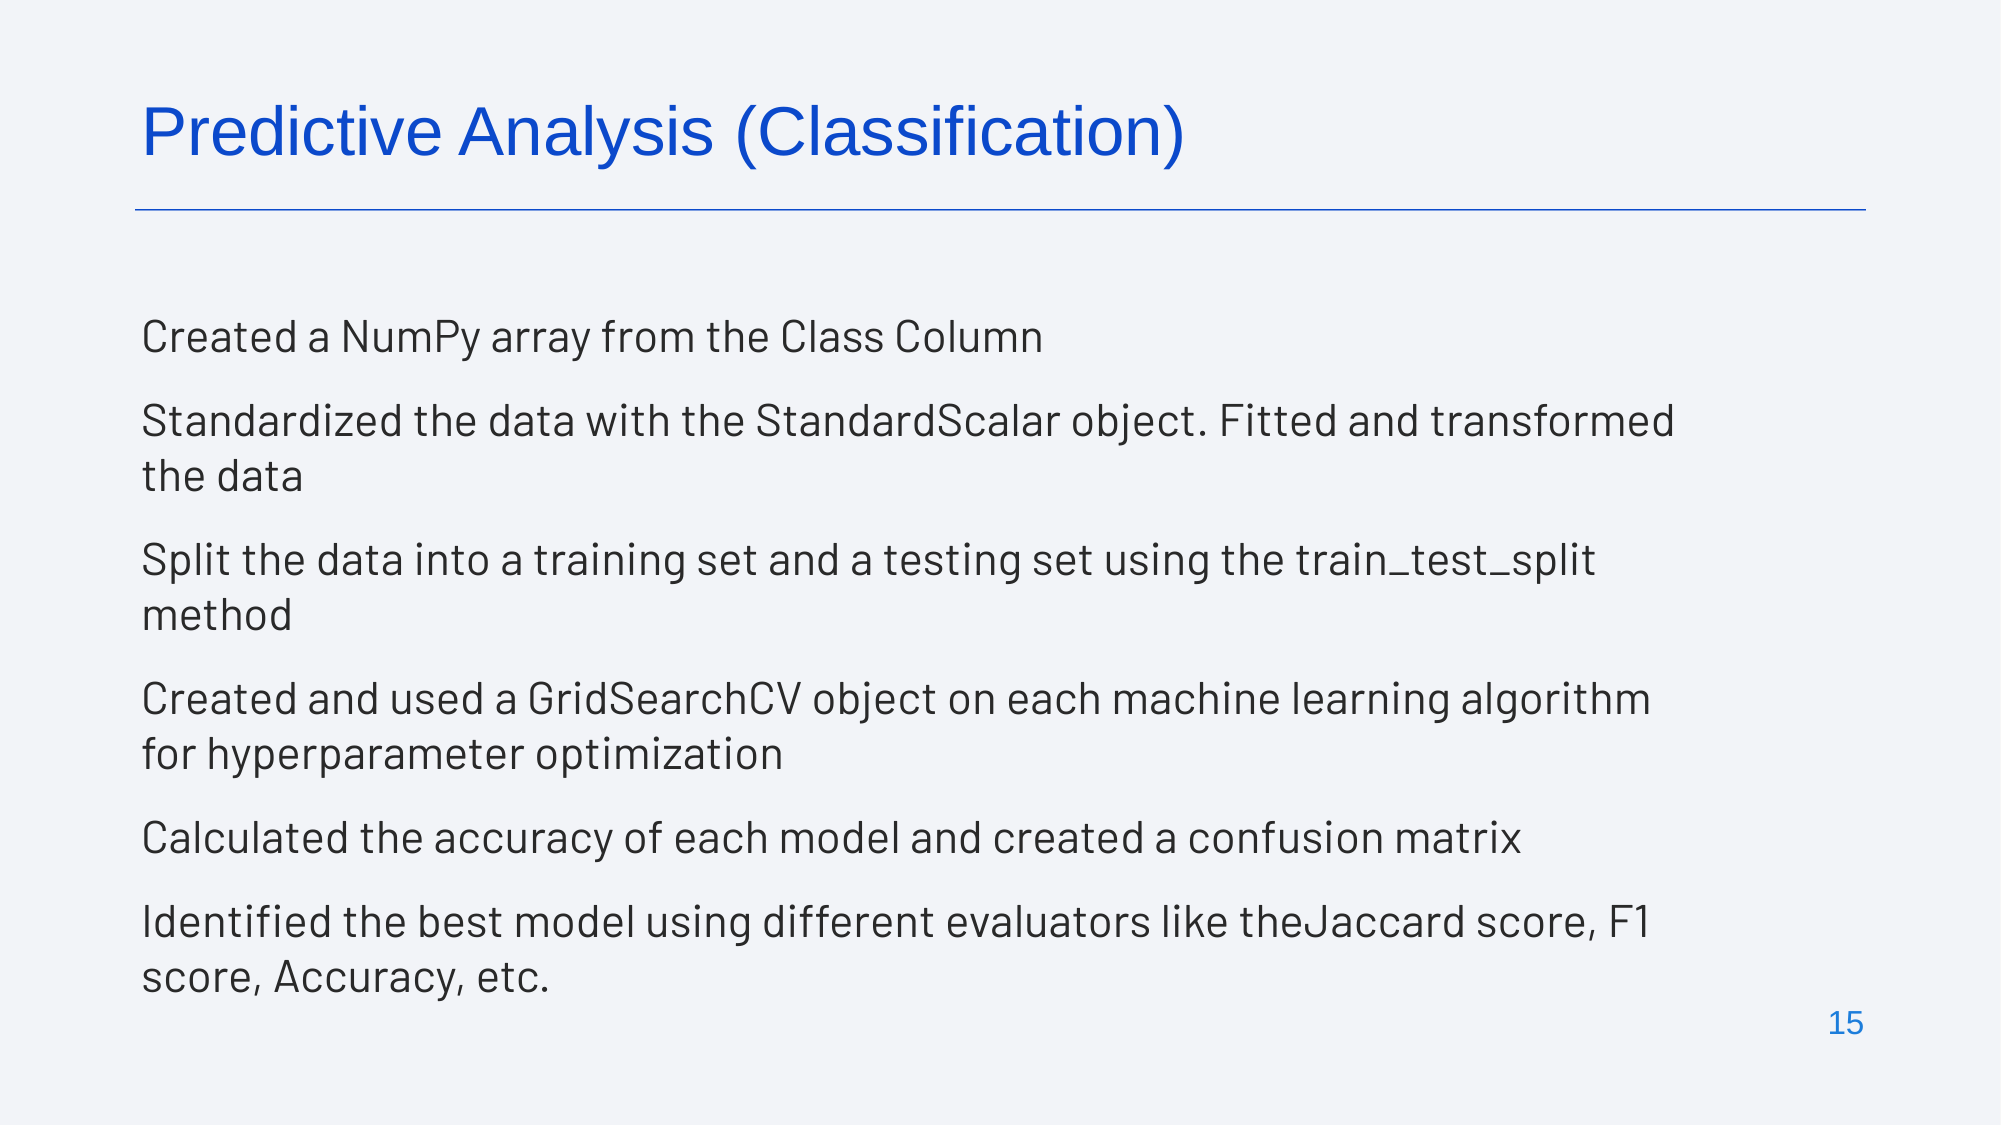

Predictive Analysis (Classification)
Created a NumPy array from the Class Column
Standardized the data with the StandardScalar object. Fitted and transformed the data
Split the data into a training set and a testing set using the train_test_split method
Created and used a GridSearchCV object on each machine learning algorithm for hyperparameter optimization
Calculated the accuracy of each model and created a confusion matrix
Identified the best model using different evaluators like theJaccard score, F1 score, Accuracy, etc.

15